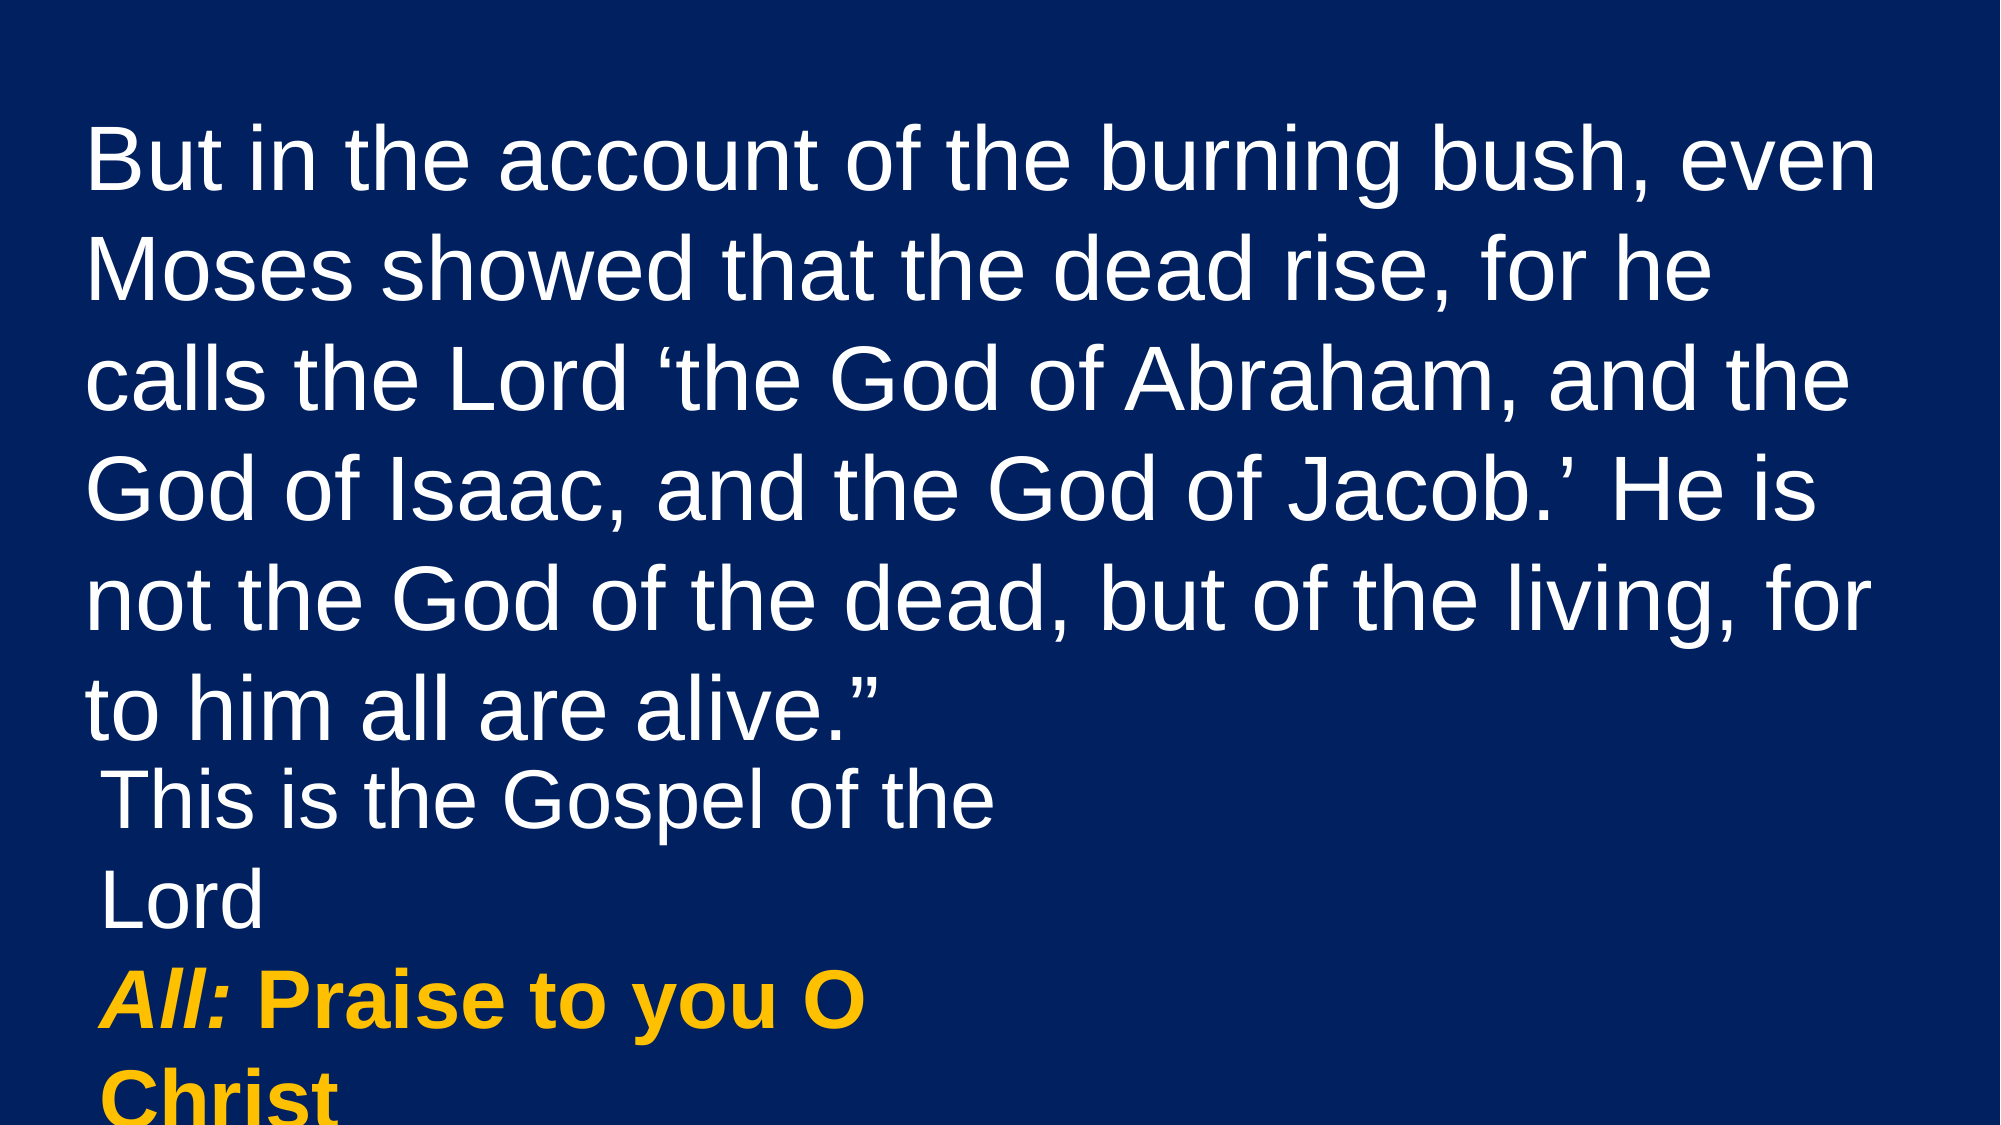

But in the account of the burning bush, even Moses showed that the dead rise, for he calls the Lord ‘the God of Abraham, and the God of Isaac, and the God of Jacob.’  He is not the God of the dead, but of the living, for to him all are alive.”

This is the Gospel of the Lord
All: Praise to you O Christ